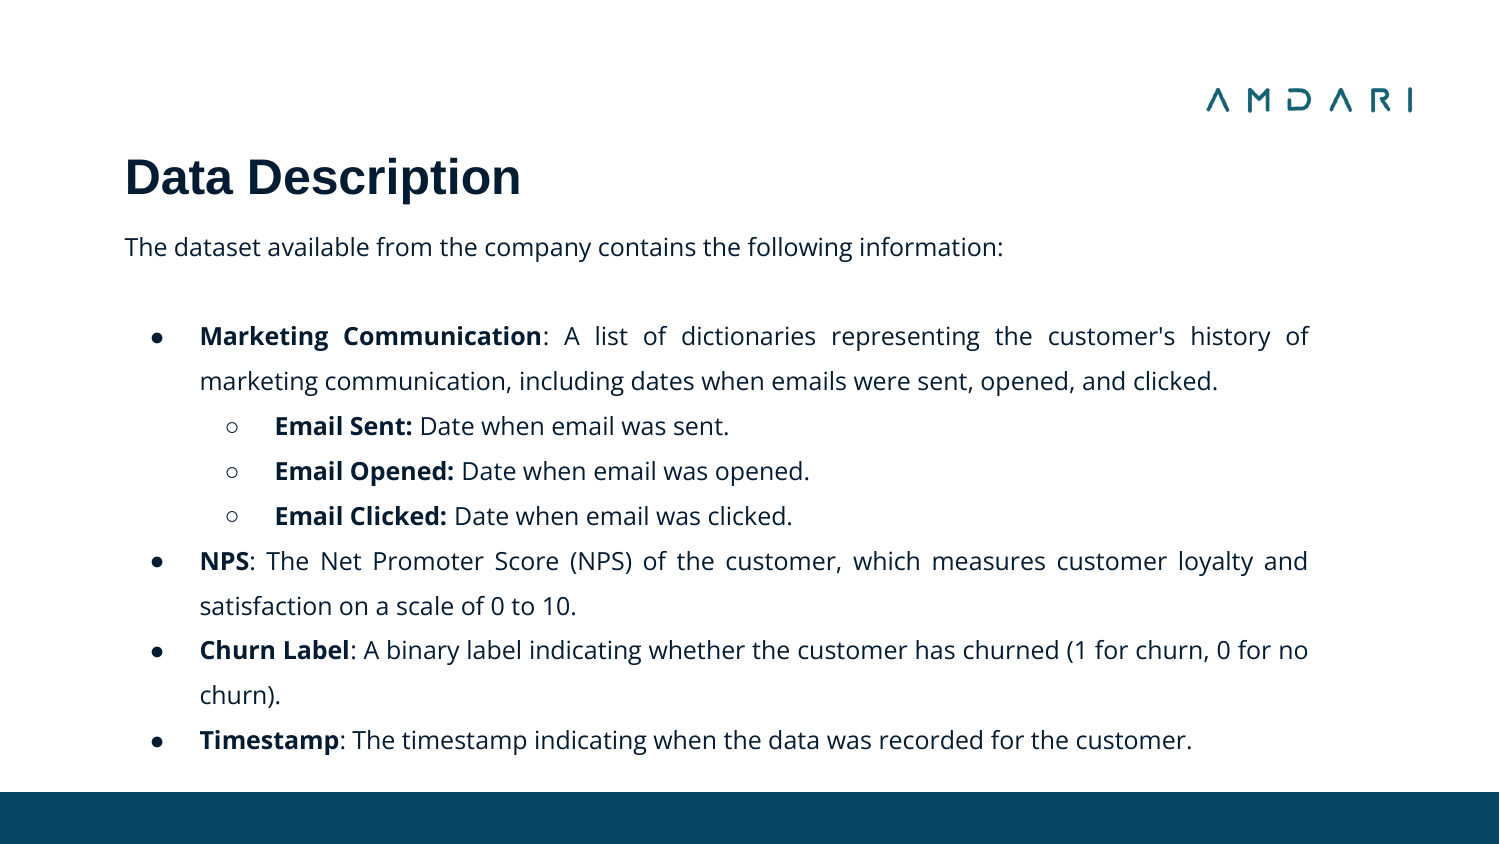

Data Description
The dataset available from the company contains the following information:

Marketing Communication: A list of dictionaries representing the customer's history of marketing communication, including dates when emails were sent, opened, and clicked.
Email Sent: Date when email was sent.
Email Opened: Date when email was opened.
Email Clicked: Date when email was clicked.
NPS: The Net Promoter Score (NPS) of the customer, which measures customer loyalty and satisfaction on a scale of 0 to 10.
Churn Label: A binary label indicating whether the customer has churned (1 for churn, 0 for no churn).
Timestamp: The timestamp indicating when the data was recorded for the customer.